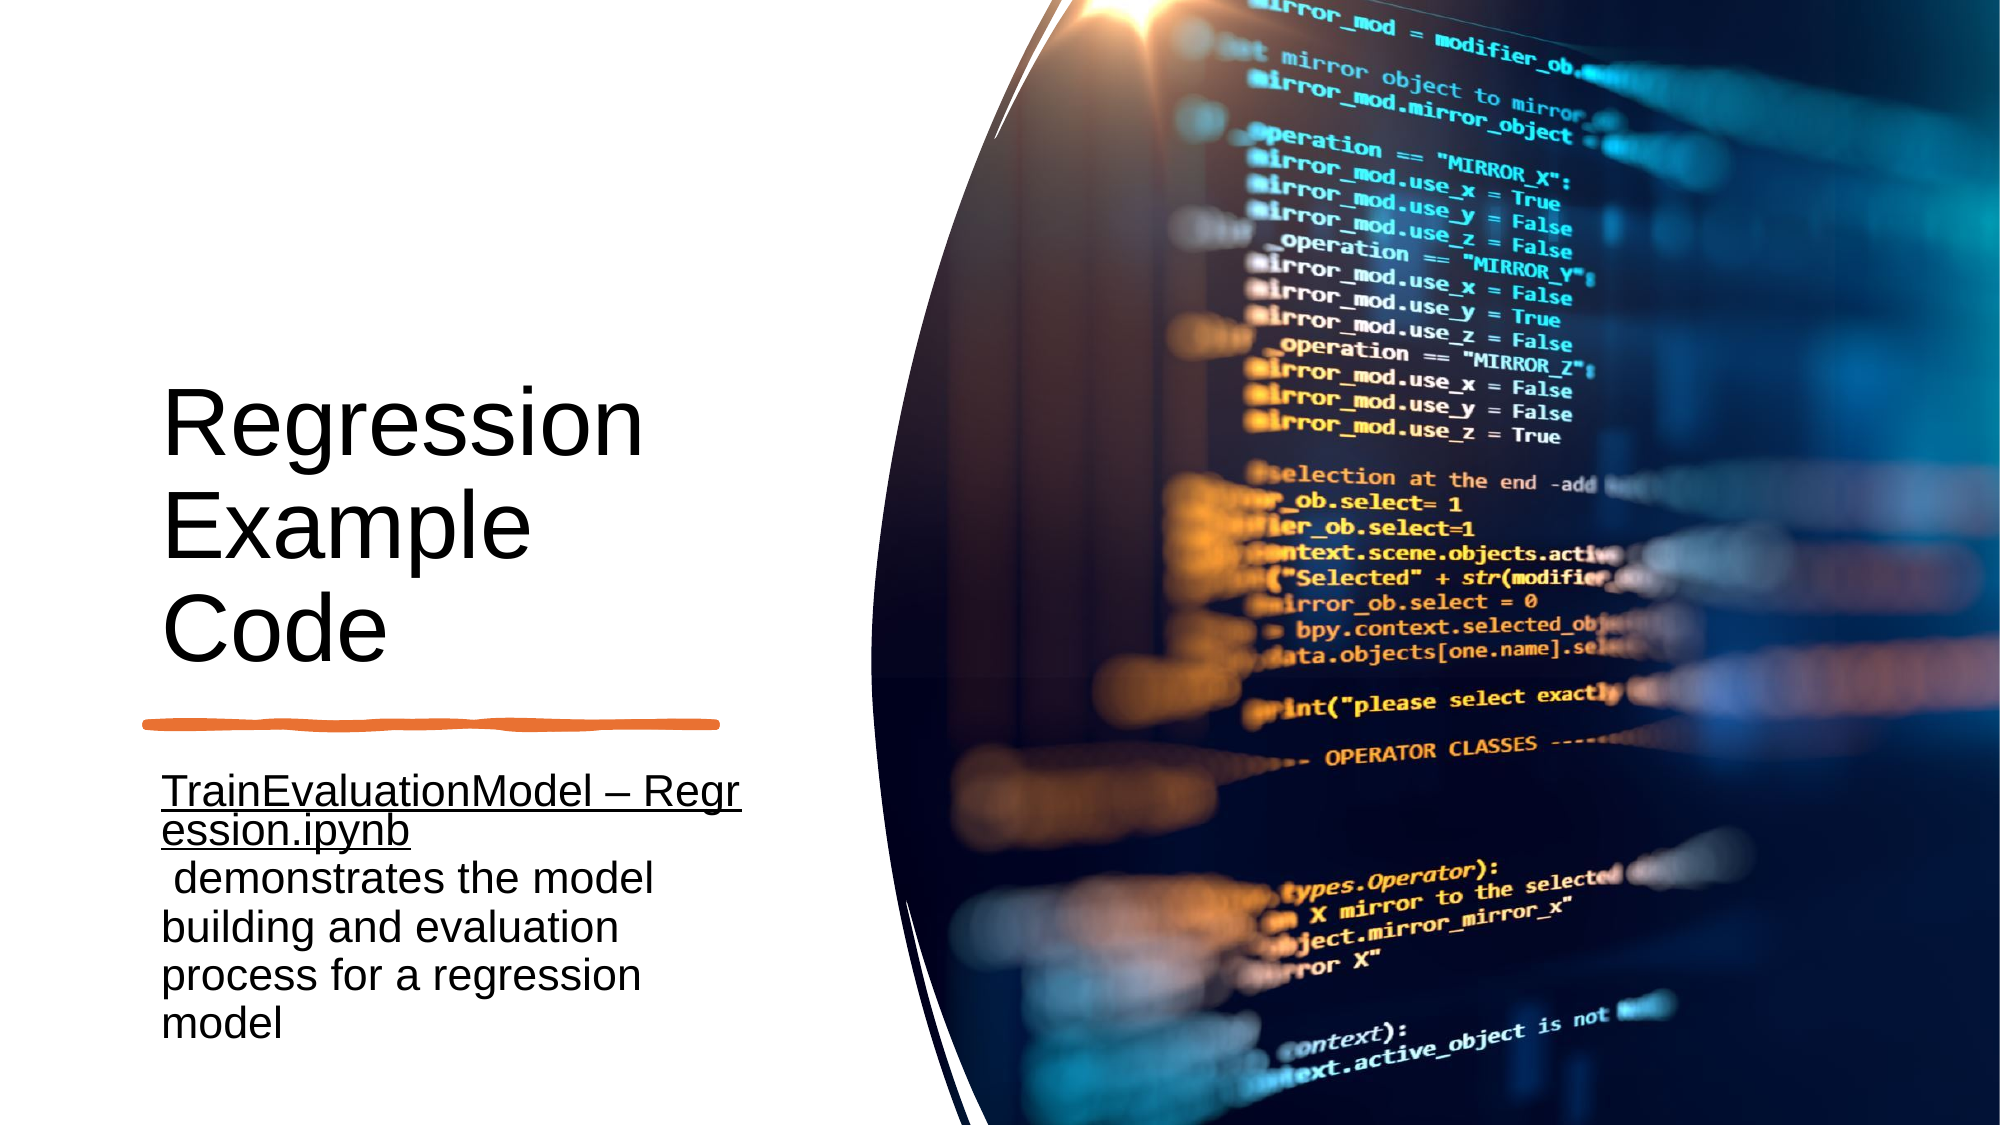

# Regression  Example Code

TrainEvaluationModel – Regression.ipynb demonstrates the model building and evaluation process for a regression model